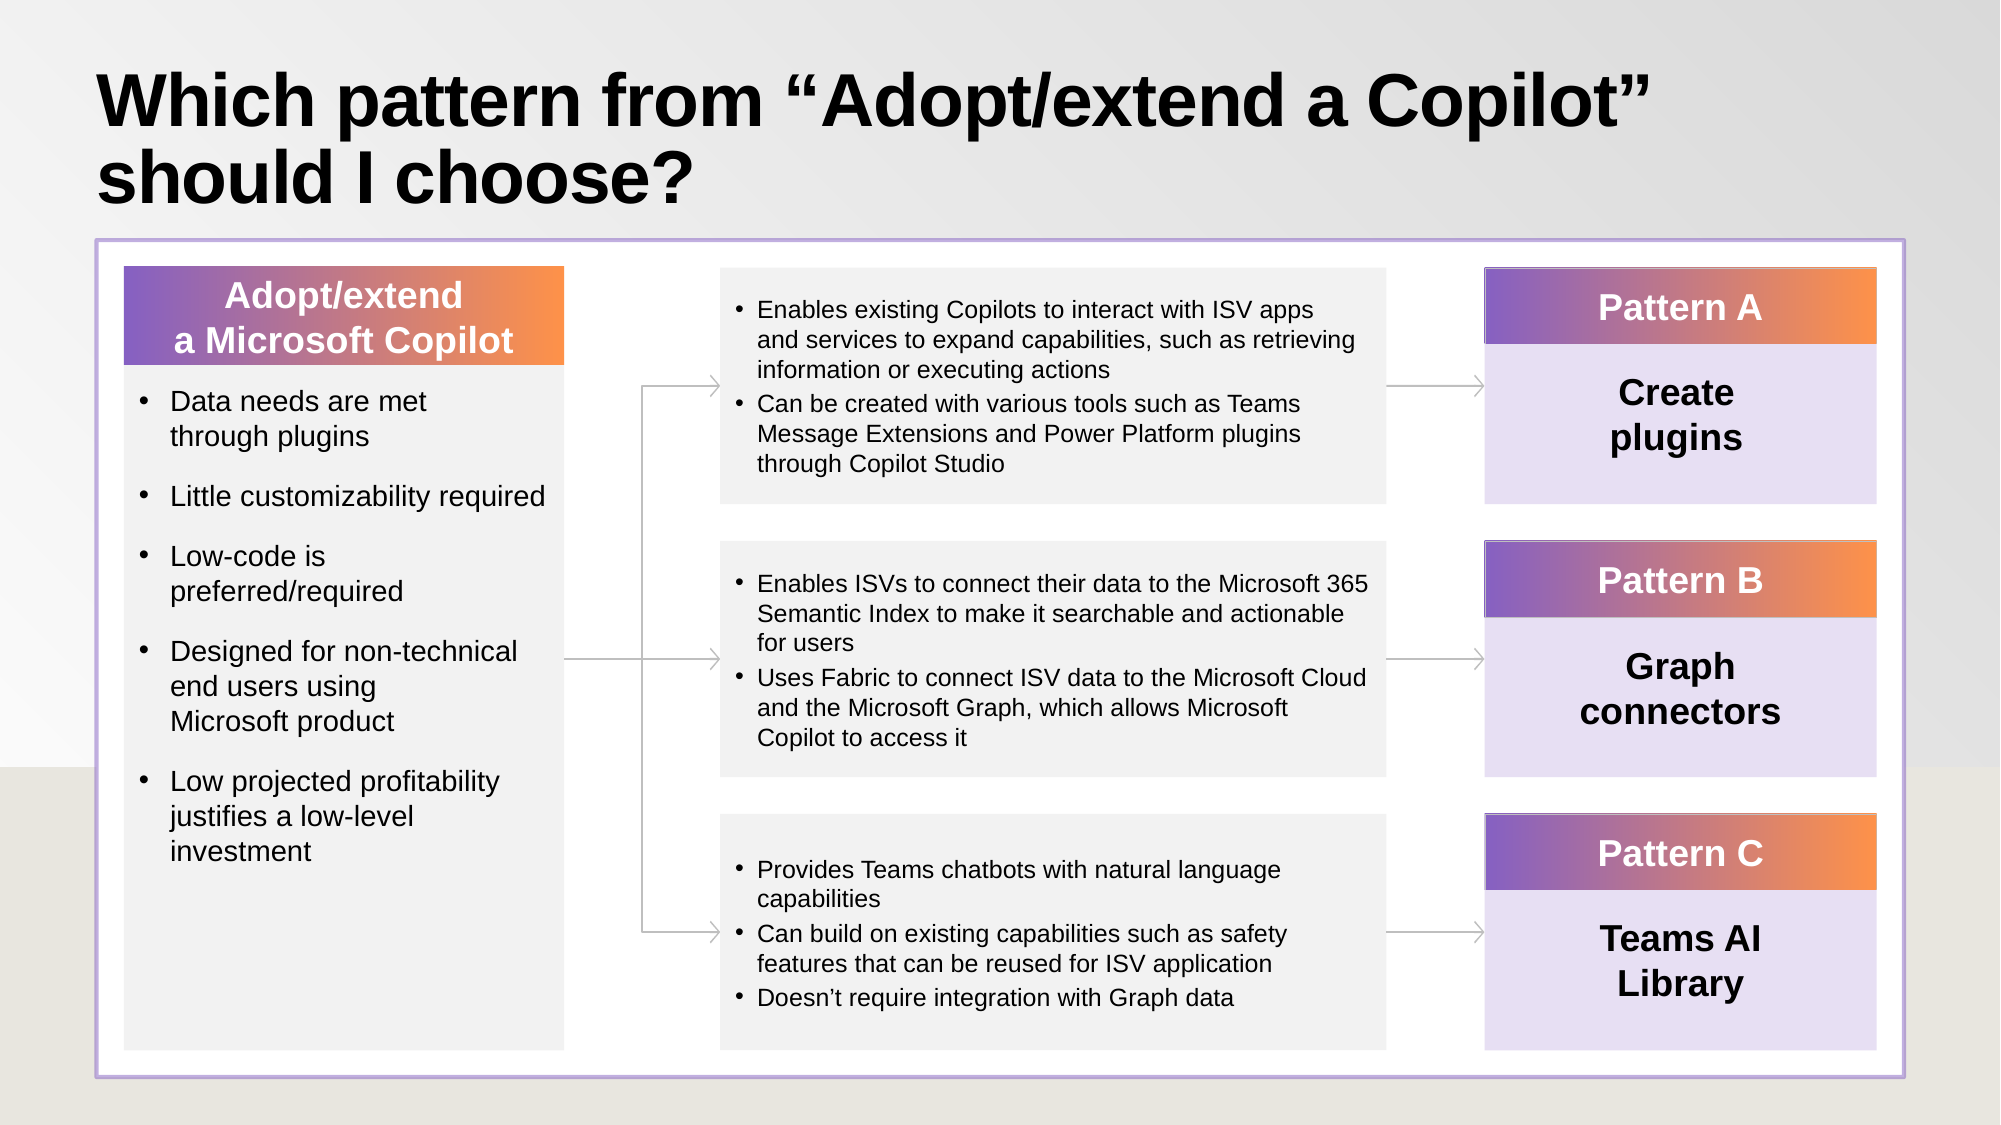

# Which pattern from “Adopt/extend a Copilot” should I choose?

Adopt/extend
a Microsoft Copilot

Enables existing Copilots to interact with ISV apps
and services to expand capabilities, such as retrieving information or executing actions
Can be created with various tools such as Teams Message Extensions and Power Platform plugins through Copilot Studio
Pattern A

Create
plugins
Data needs are met
through plugins
Little customizability required
Low-code is preferred/required
Designed for non-technical end users using
Microsoft product
Low projected profitability justifies a low-level investment
Enables ISVs to connect their data to the Microsoft 365 Semantic Index to make it searchable and actionable for users
Uses Fabric to connect ISV data to the Microsoft Cloud and the Microsoft Graph, which allows Microsoft Copilot to access it

Pattern B
Graph
connectors

Provides Teams chatbots with natural language capabilities
Can build on existing capabilities such as safety
features that can be reused for ISV application
Doesn’t require integration with Graph data
Pattern C

Teams AI
Library